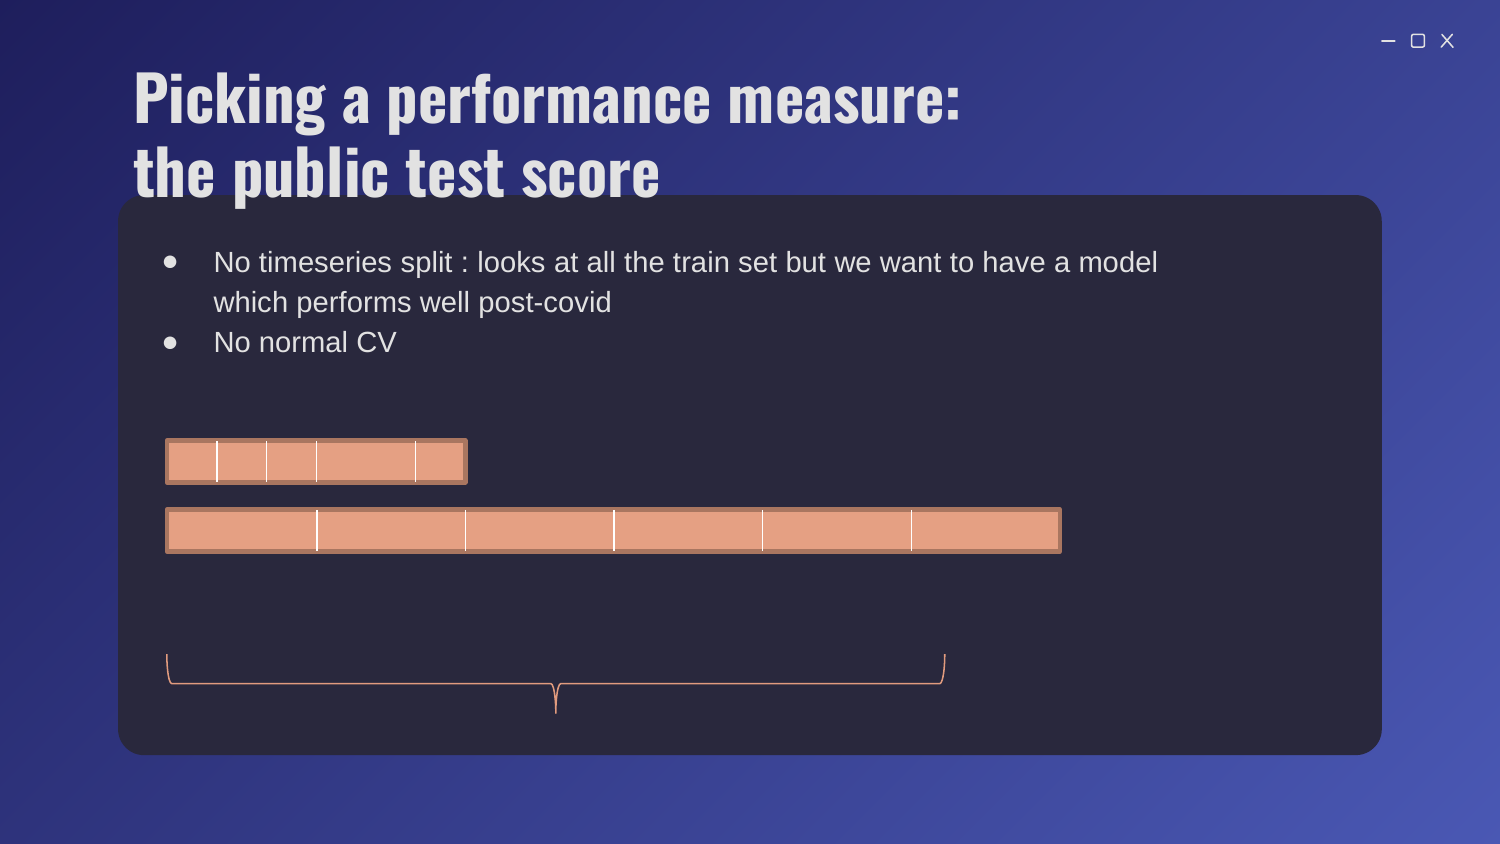

# Picking a performance measure: the public test score
No timeseries split : looks at all the train set but we want to have a model which performs well post-covid
No normal CV